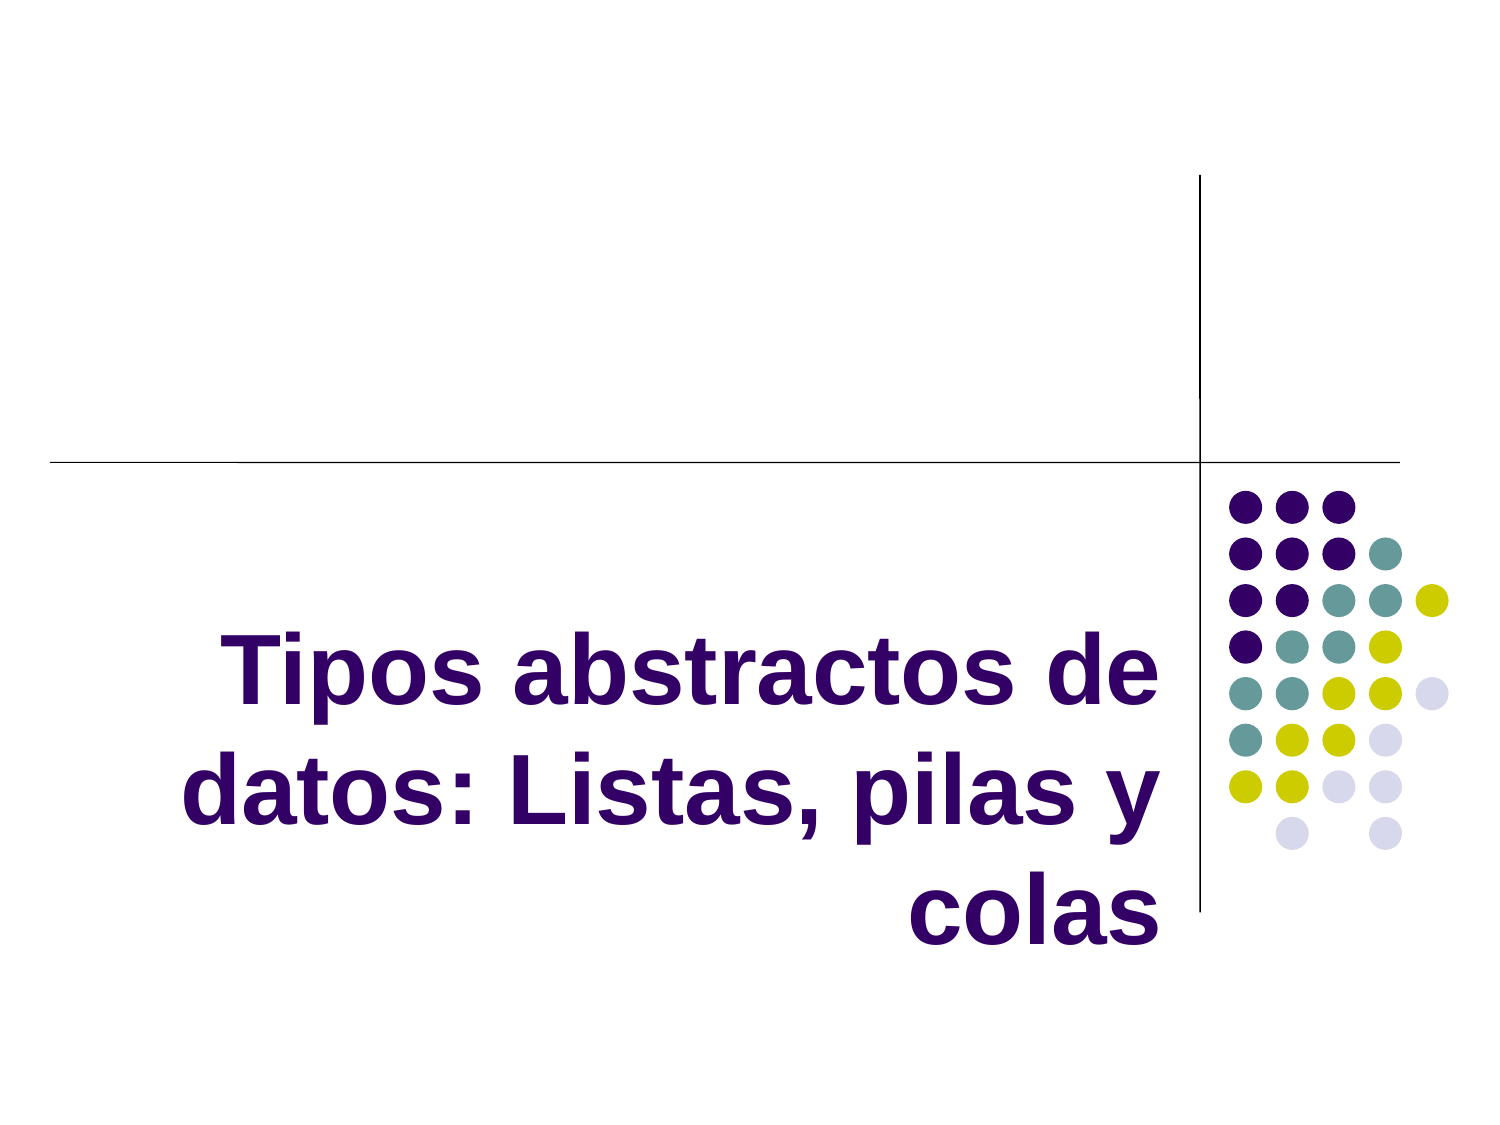

# Tipos abstractos de datos: Listas, pilas y colas